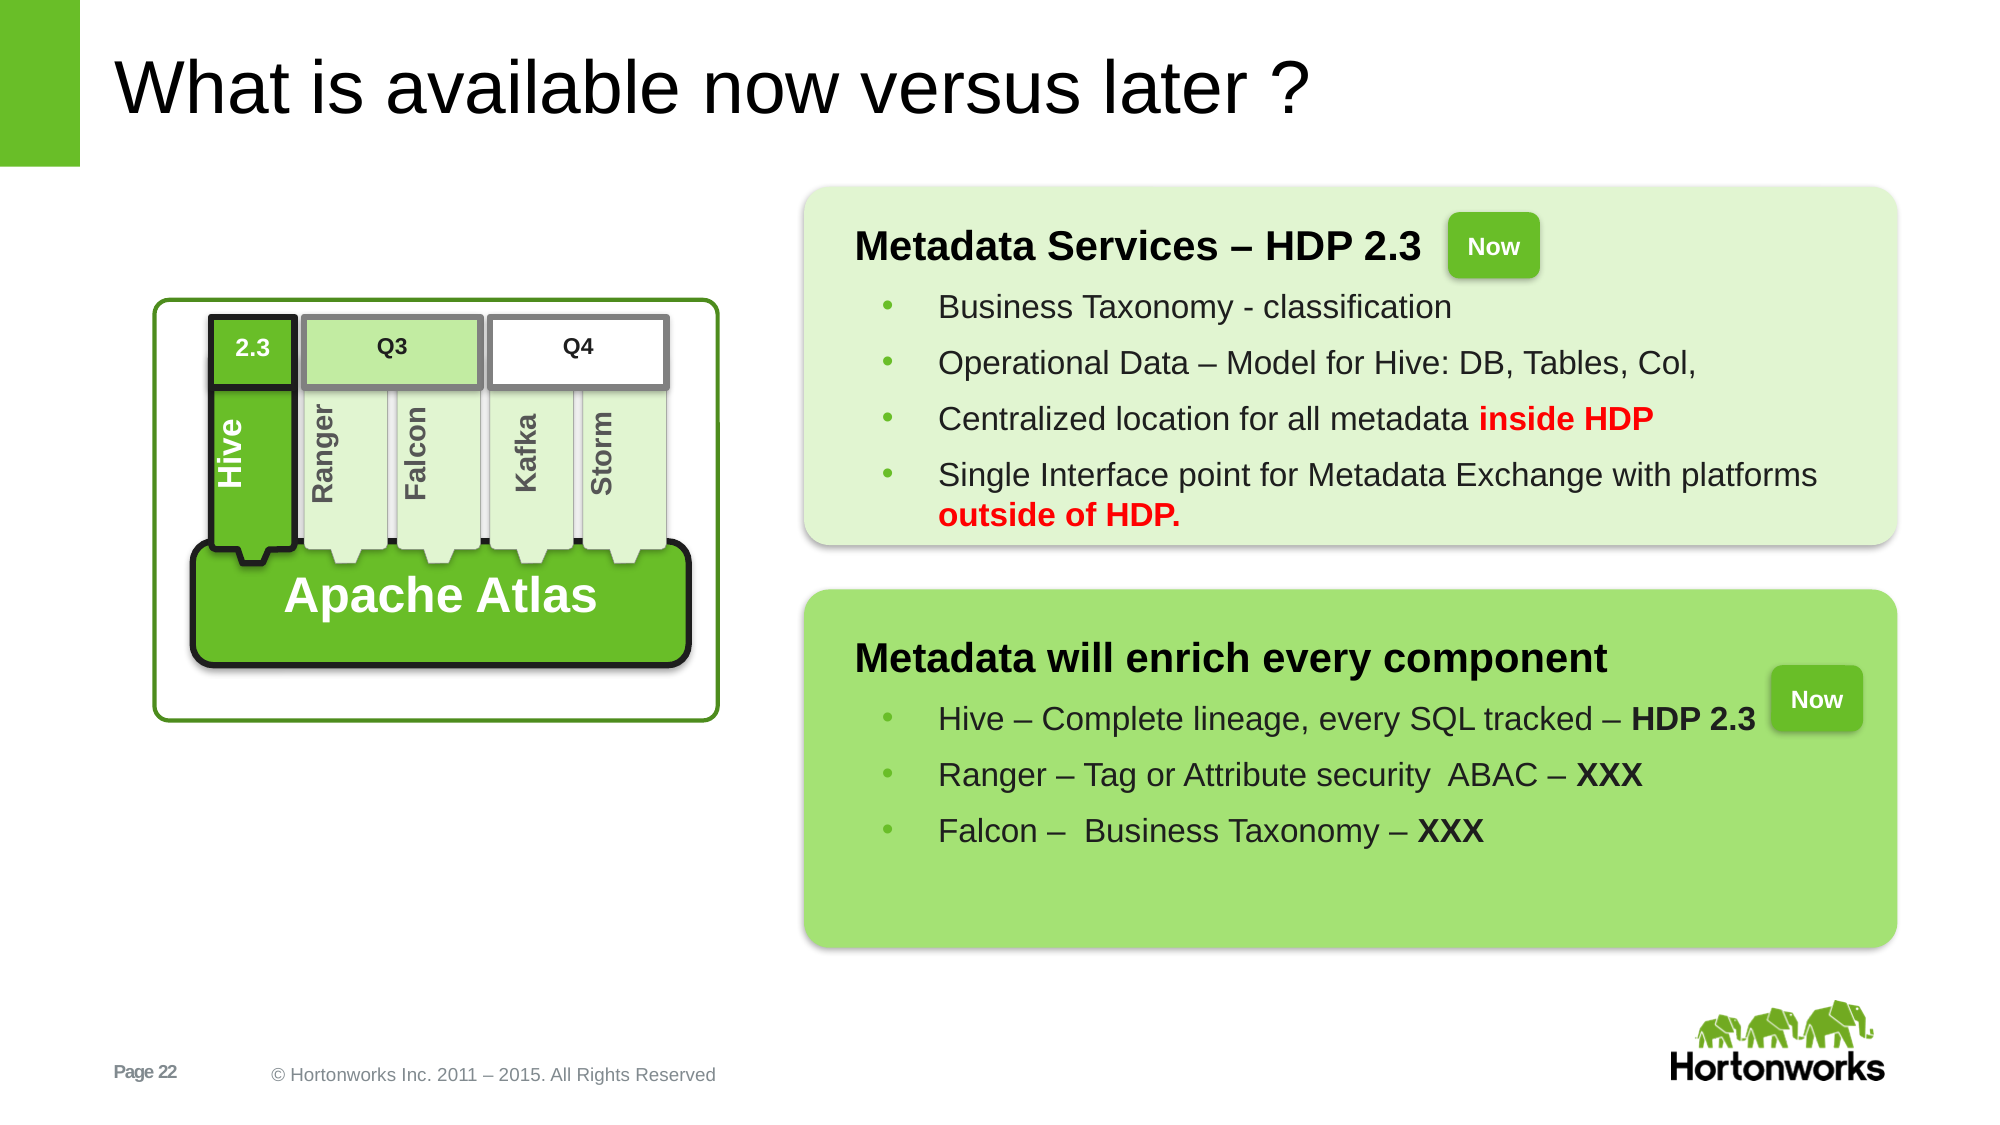

# What is available now versus later ?

Metadata Services – HDP 2.3
Business Taxonomy - classification
Operational Data – Model for Hive: DB, Tables, Col,
Centralized location for all metadata inside HDP
Single Interface point for Metadata Exchange with platforms outside of HDP.

Metadata will enrich every component
Hive – Complete lineage, every SQL tracked – HDP 2.3
Ranger – Tag or Attribute security  ABAC – XXX
Falcon –  Business Taxonomy – XXX

Now

Hive

Ranger

Falcon

Kafka
Storm

Apache Atlas
2.3
Q3
Q4

Now